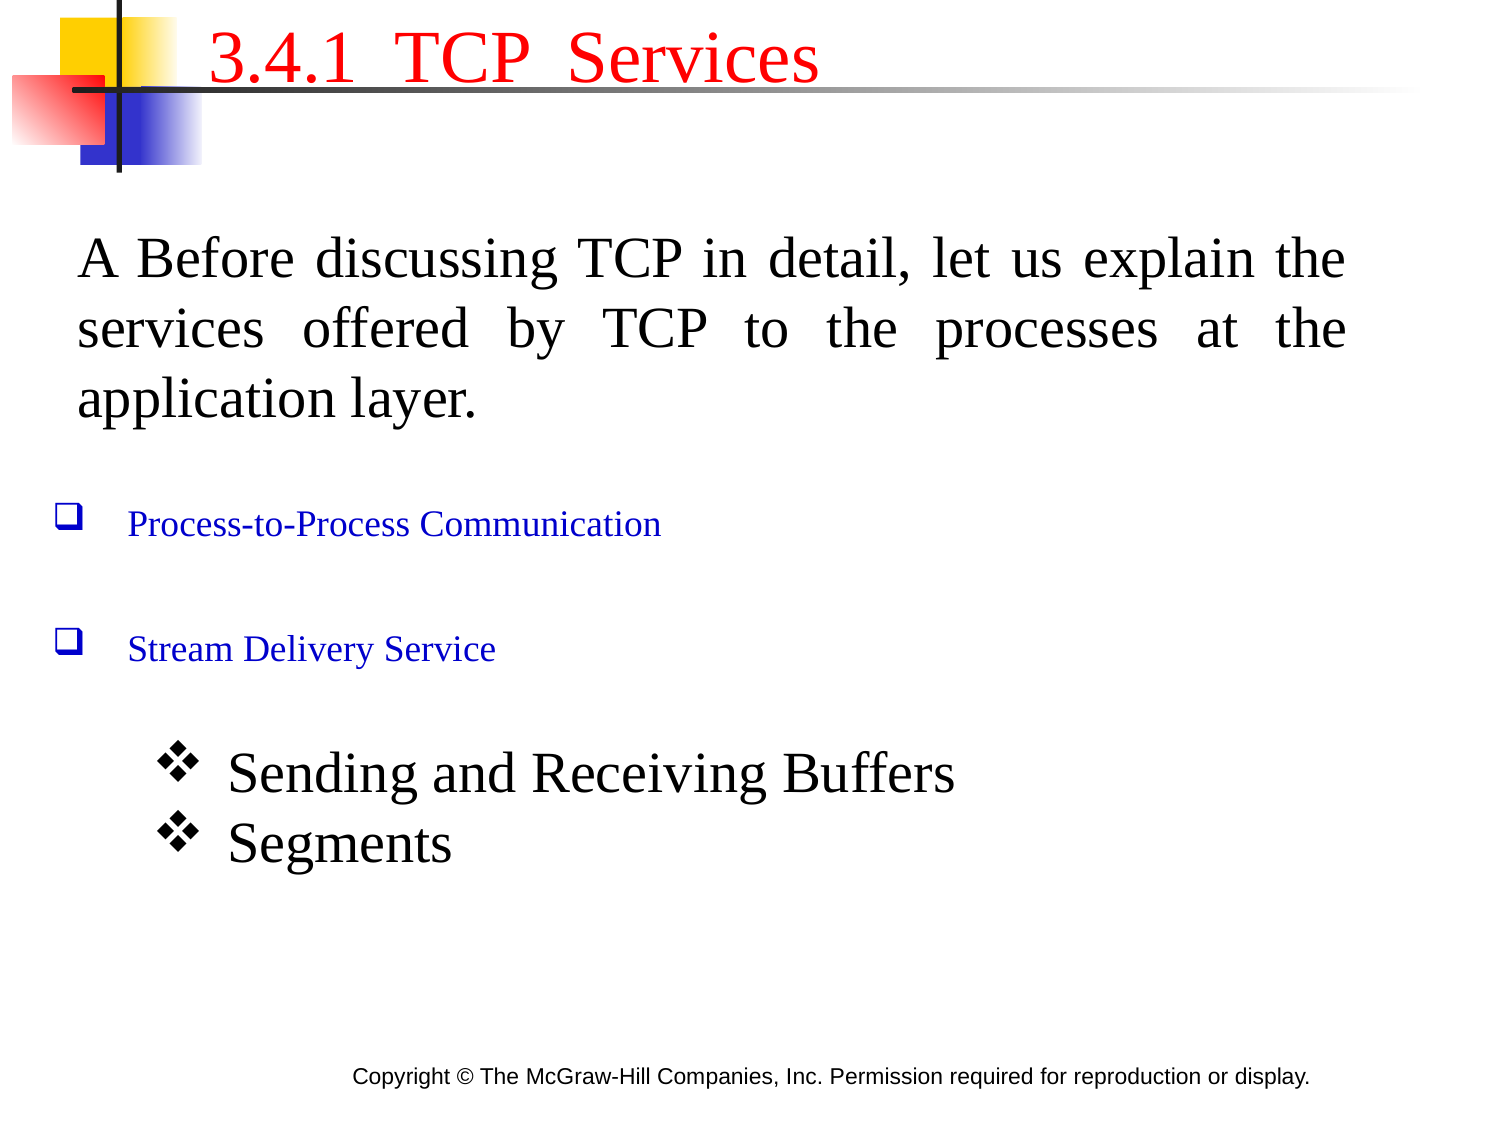

3.4.1  TCP  Services

A Before discussing TCP in detail, let us explain the services offered by TCP to the processes at the application layer.
Process-to-Process Communication
Stream Delivery Service
Sending and Receiving Buffers
Segments